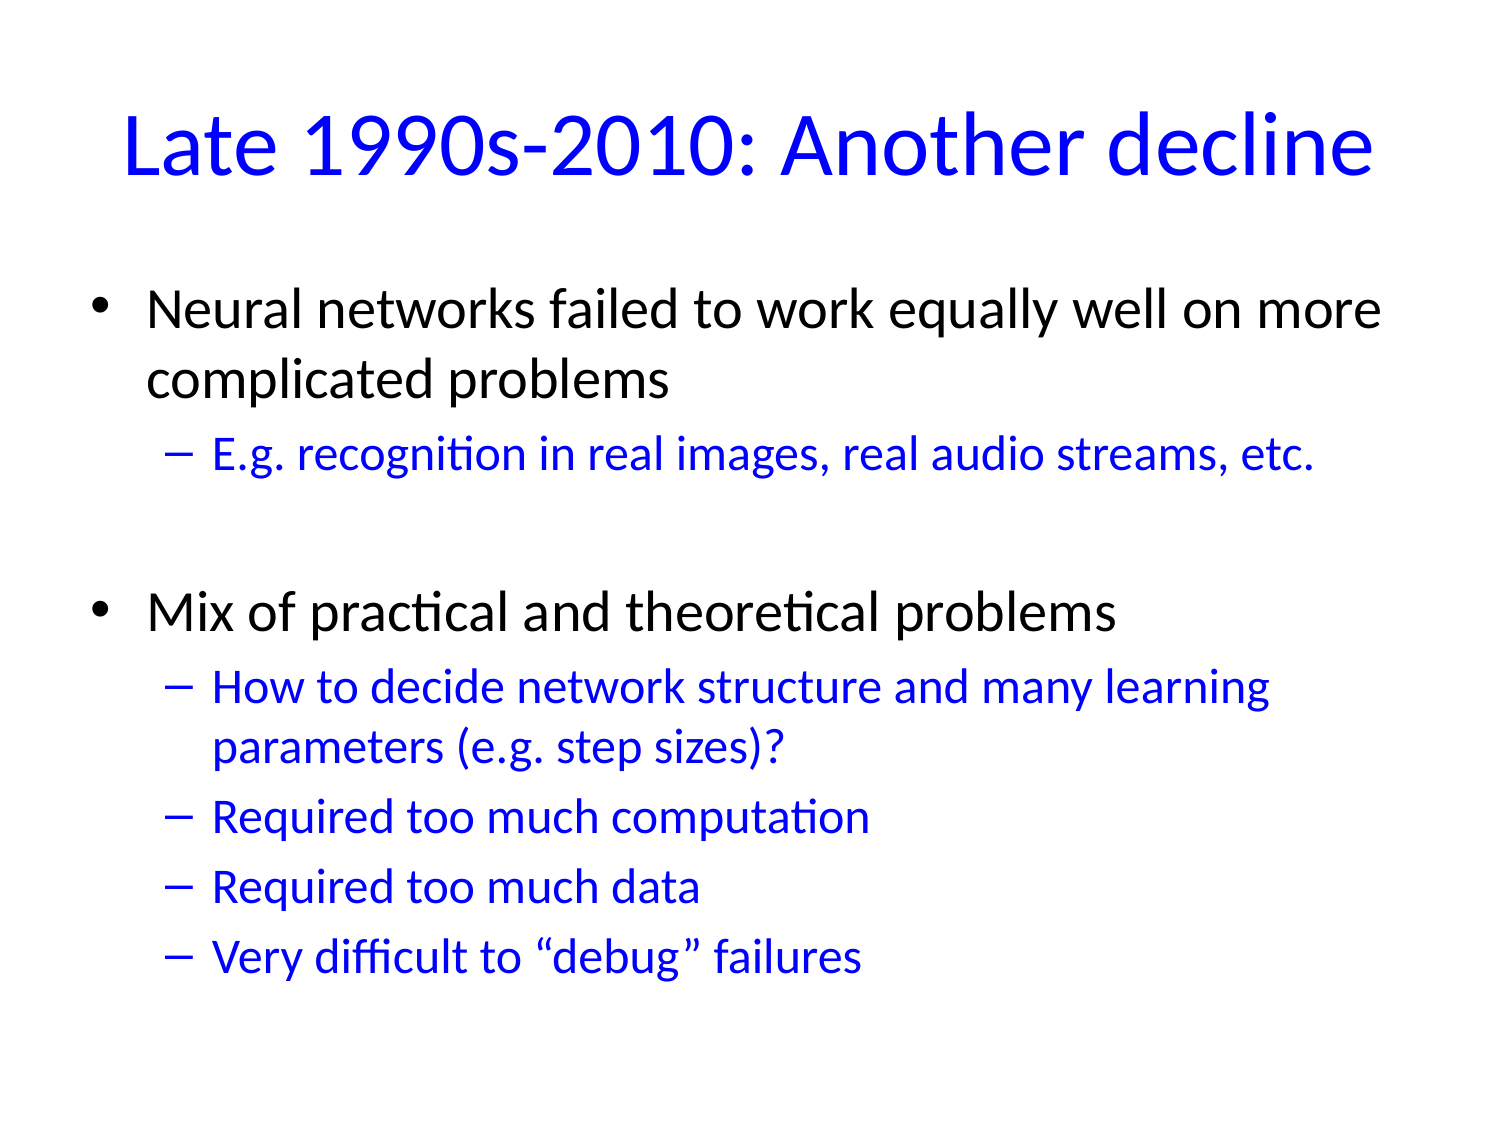

# Late 1990s-2010: Another decline
Neural networks failed to work equally well on more complicated problems
E.g. recognition in real images, real audio streams, etc.

Mix of practical and theoretical problems
How to decide network structure and many learning parameters (e.g. step sizes)?
Required too much computation
Required too much data
Very difficult to “debug” failures